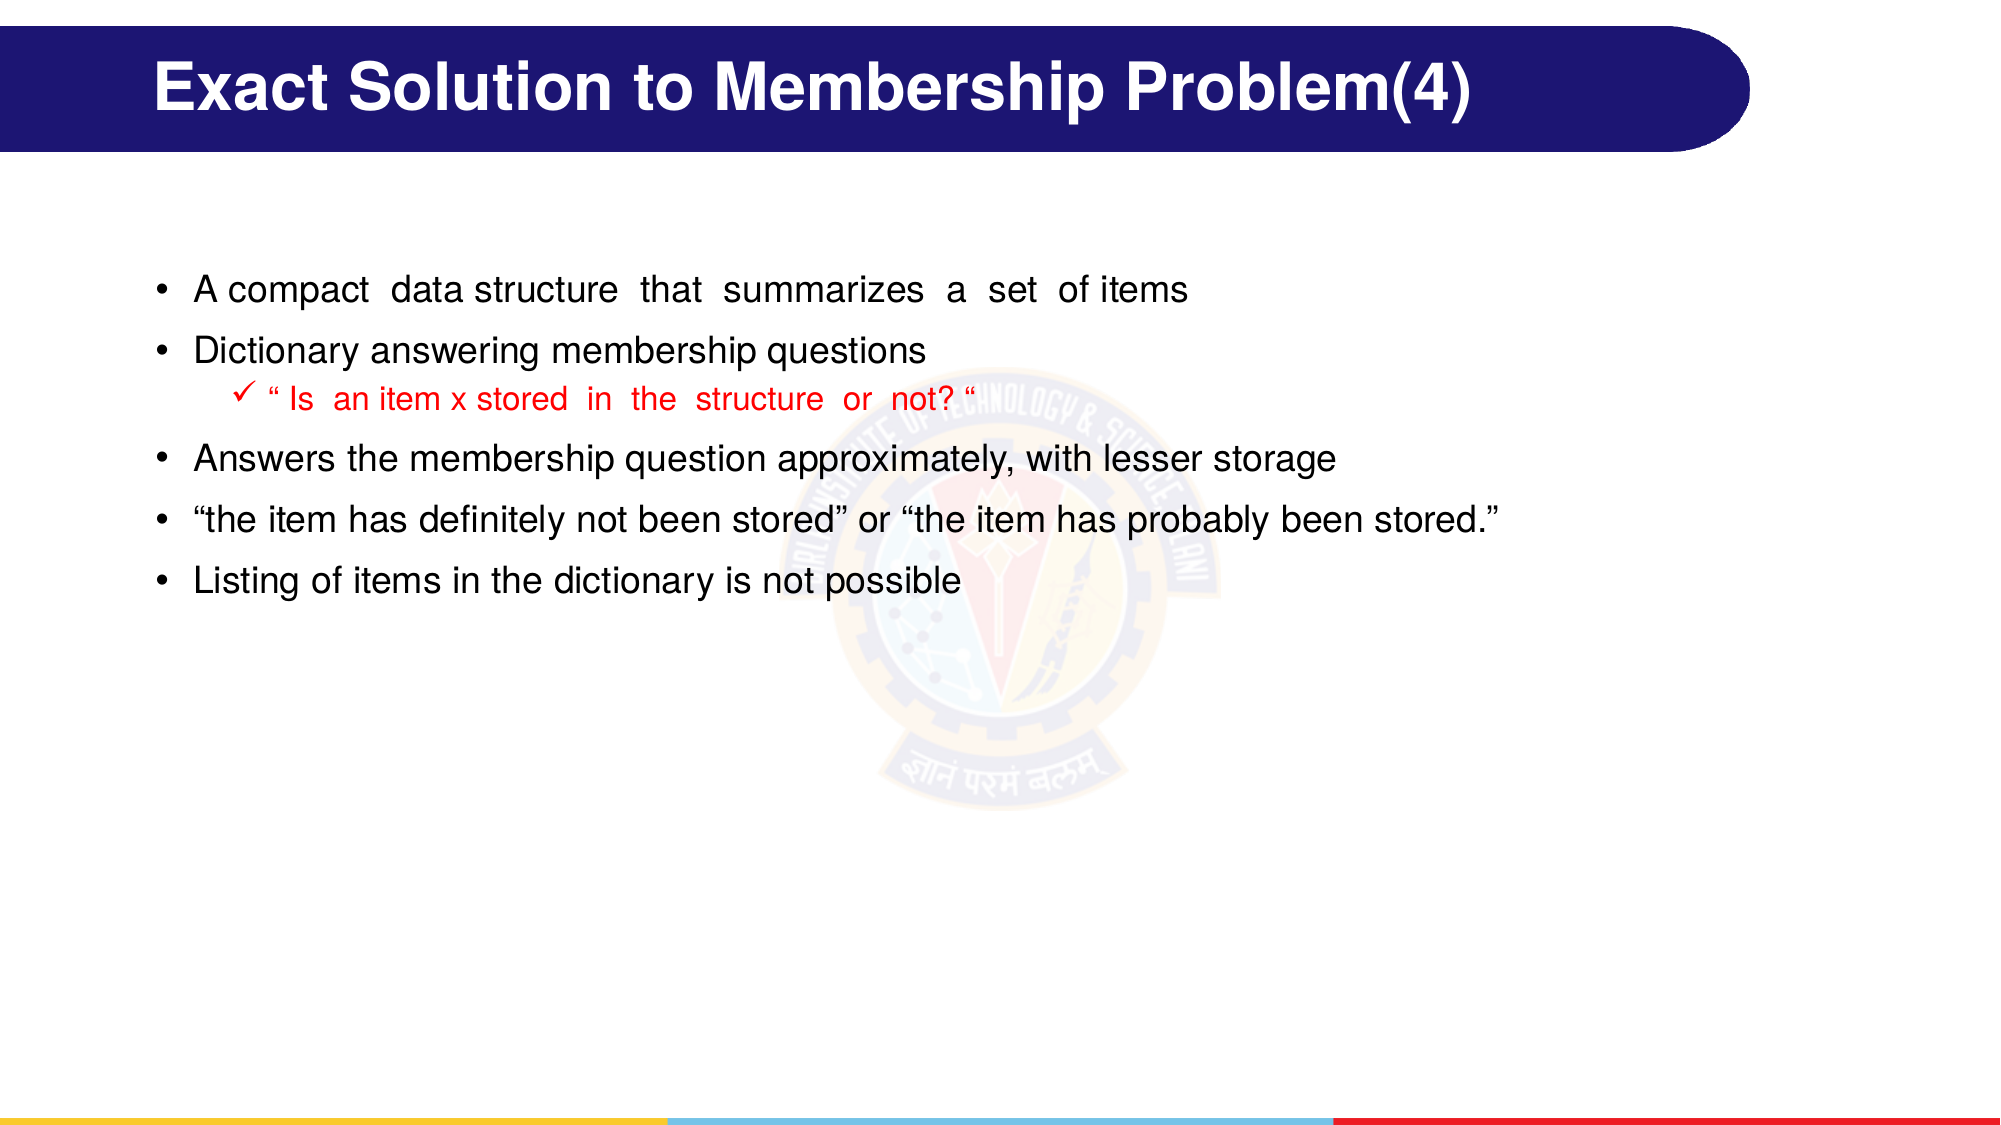

# Exact Solution to Membership Problem(4)

A compact  data structure  that  summarizes  a  set  of items
Dictionary answering membership questions
“ Is  an item x stored  in  the  structure  or  not? “
Answers the membership question approximately, with lesser storage
“the item has definitely not been stored” or “the item has probably been stored.”
Listing of items in the dictionary is not possible